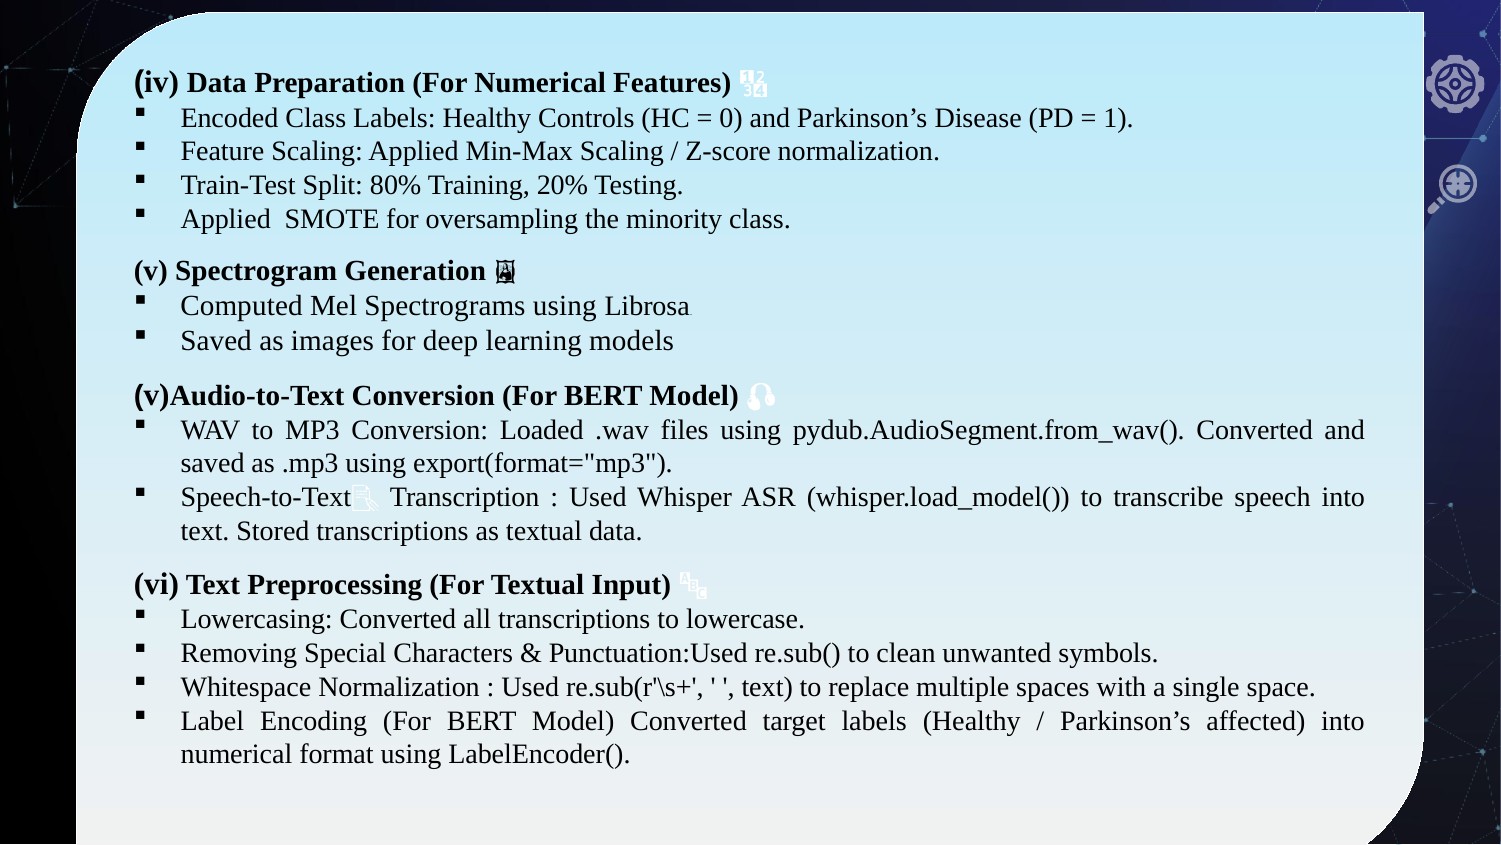

(iv) Data Preparation (For Numerical Features) 🔢
Encoded Class Labels: Healthy Controls (HC = 0) and Parkinson’s Disease (PD = 1).
Feature Scaling: Applied Min-Max Scaling / Z-score normalization.
Train-Test Split: 80% Training, 20% Testing.
Applied  SMOTE for oversampling the minority class.

(v) Spectrogram Generation 🖼️
Computed Mel Spectrograms using Librosa.
Saved as images for deep learning models

(v)Audio-to-Text Conversion (For BERT Model) 🎧
WAV to MP3 Conversion: Loaded .wav files using pydub.AudioSegment.from_wav(). Converted and saved as .mp3 using export(format="mp3").
Speech-to-Text📝 Transcription : Used Whisper ASR (whisper.load_model()) to transcribe speech into text. Stored transcriptions as textual data.

(vi) Text Preprocessing (For Textual Input) 🔤
Lowercasing: Converted all transcriptions to lowercase.
Removing Special Characters & Punctuation:Used re.sub() to clean unwanted symbols.
Whitespace Normalization : Used re.sub(r'\s+', ' ', text) to replace multiple spaces with a single space.
Label Encoding (For BERT Model) Converted target labels (Healthy / Parkinson’s affected) into numerical format using LabelEncoder().